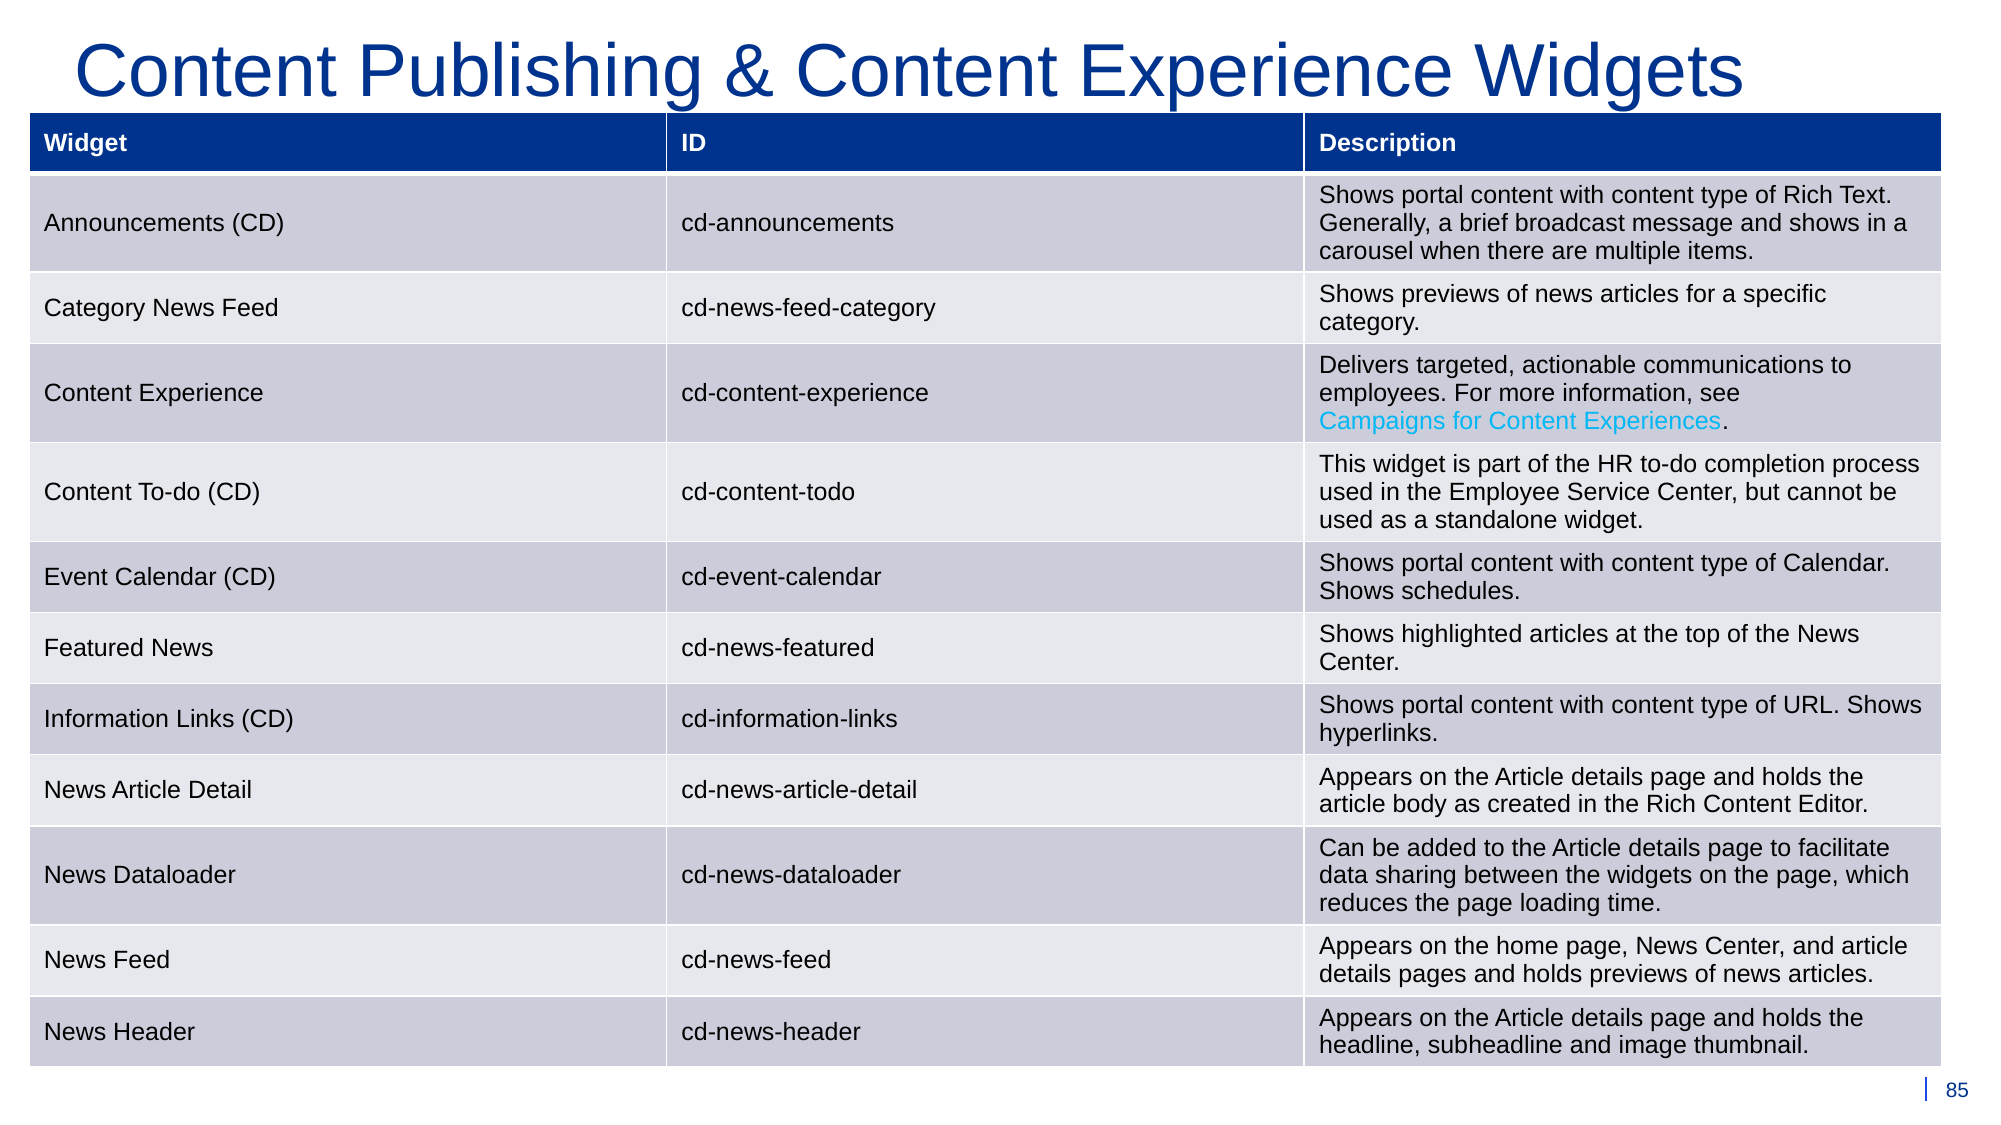

# Content Publishing & Content Experience Widgets
| Widget | ID | Description |
| --- | --- | --- |
| Announcements (CD) | cd-announcements | Shows portal content with content type of Rich Text. Generally, a brief broadcast message and shows in a carousel when there are multiple items. |
| Category News Feed | cd-news-feed-category | Shows previews of news articles for a specific category. |
| Content Experience | cd-content-experience | Delivers targeted, actionable communications to employees. For more information, see Campaigns for Content Experiences. |
| Content To-do (CD) | cd-content-todo | This widget is part of the HR to-do completion process used in the Employee Service Center, but cannot be used as a standalone widget. |
| Event Calendar (CD) | cd-event-calendar | Shows portal content with content type of Calendar. Shows schedules. |
| Featured News | cd-news-featured | Shows highlighted articles at the top of the News Center. |
| Information Links (CD) | cd-information-links | Shows portal content with content type of URL. Shows hyperlinks. |
| News Article Detail | cd-news-article-detail | Appears on the Article details page and holds the article body as created in the Rich Content Editor. |
| News Dataloader | cd-news-dataloader | Can be added to the Article details page to facilitate data sharing between the widgets on the page, which reduces the page loading time. |
| News Feed | cd-news-feed | Appears on the home page, News Center, and article details pages and holds previews of news articles. |
| News Header | cd-news-header | Appears on the Article details page and holds the headline, subheadline and image thumbnail. |